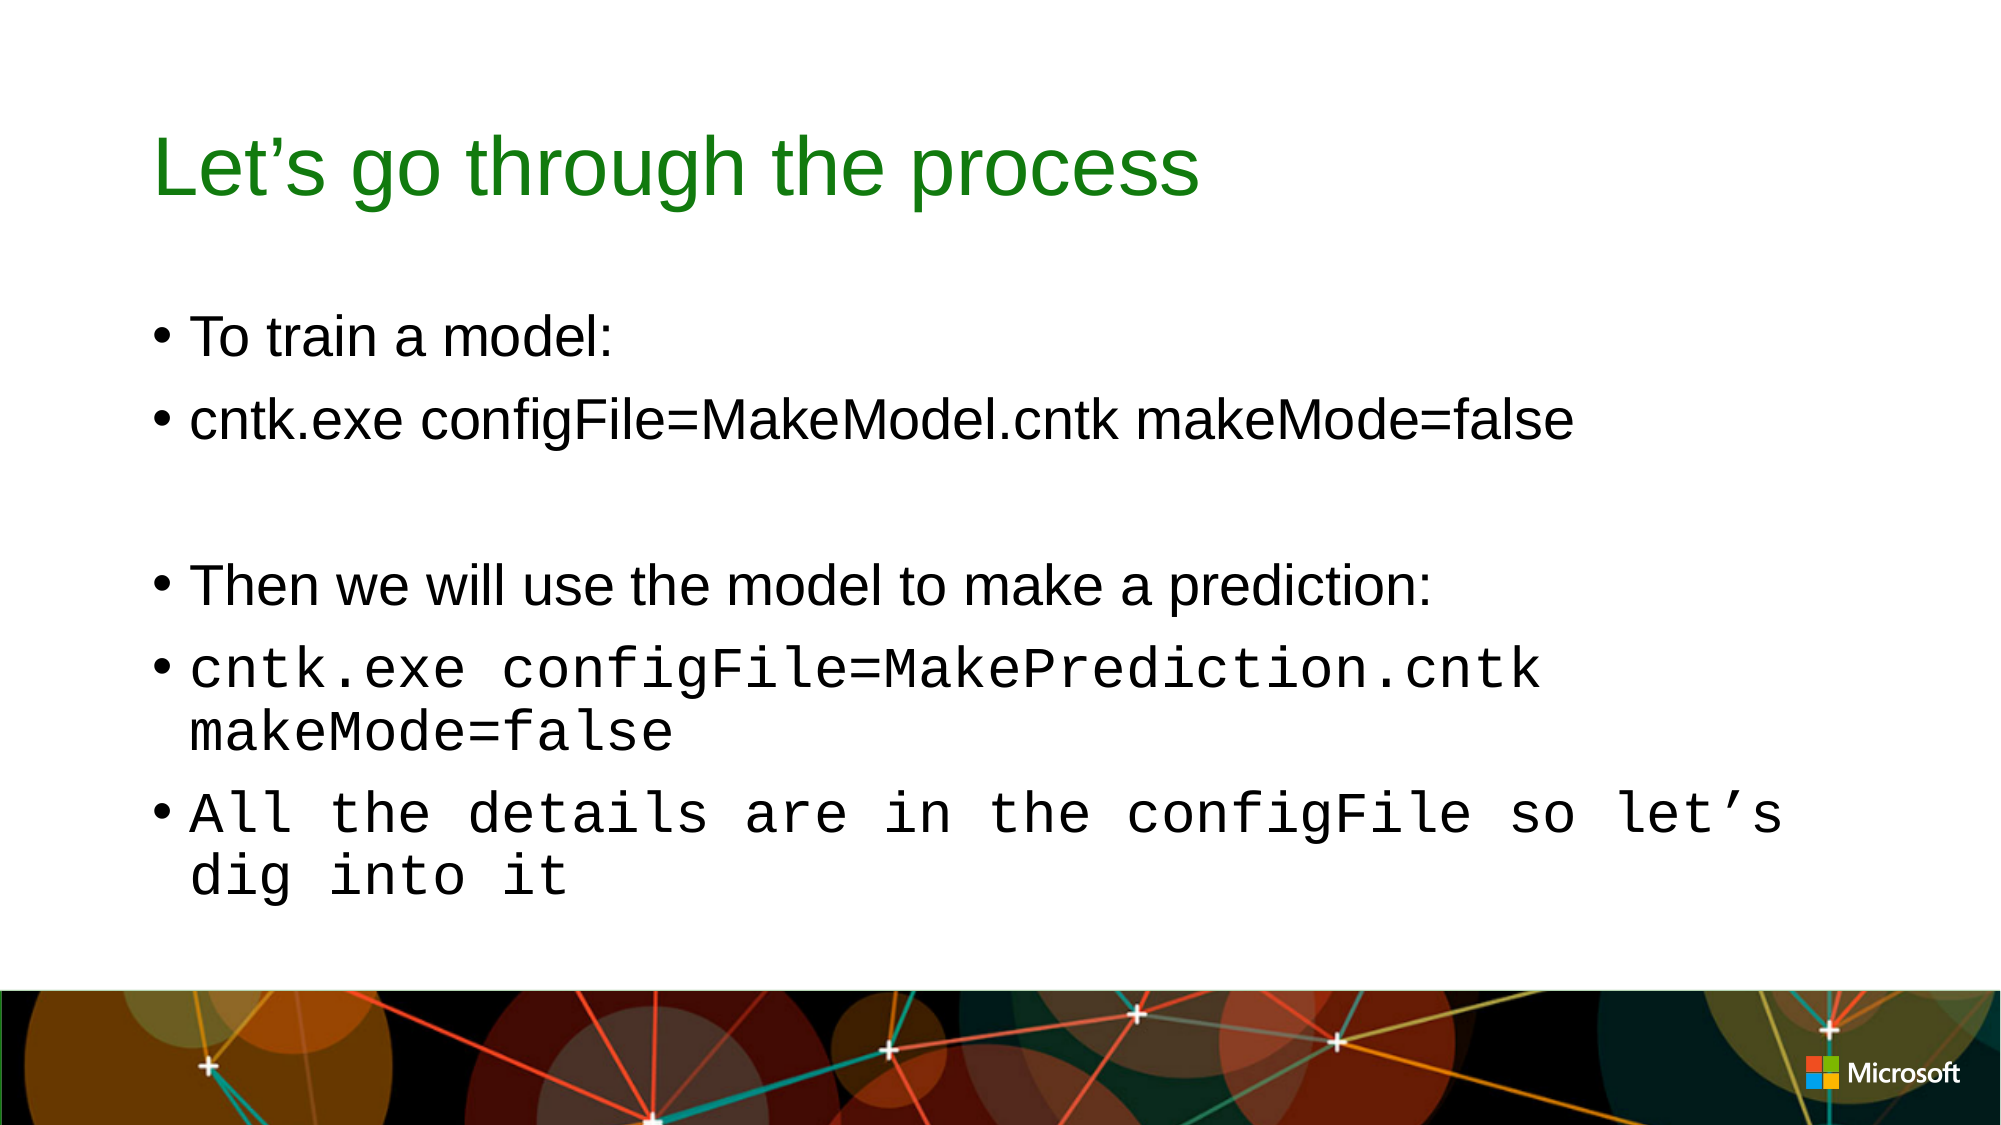

# Let’s go through the process
To train a model:
cntk.exe configFile=MakeModel.cntk makeMode=false

Then we will use the model to make a prediction:
cntk.exe configFile=MakePrediction.cntk makeMode=false
All the details are in the configFile so let’s dig into it